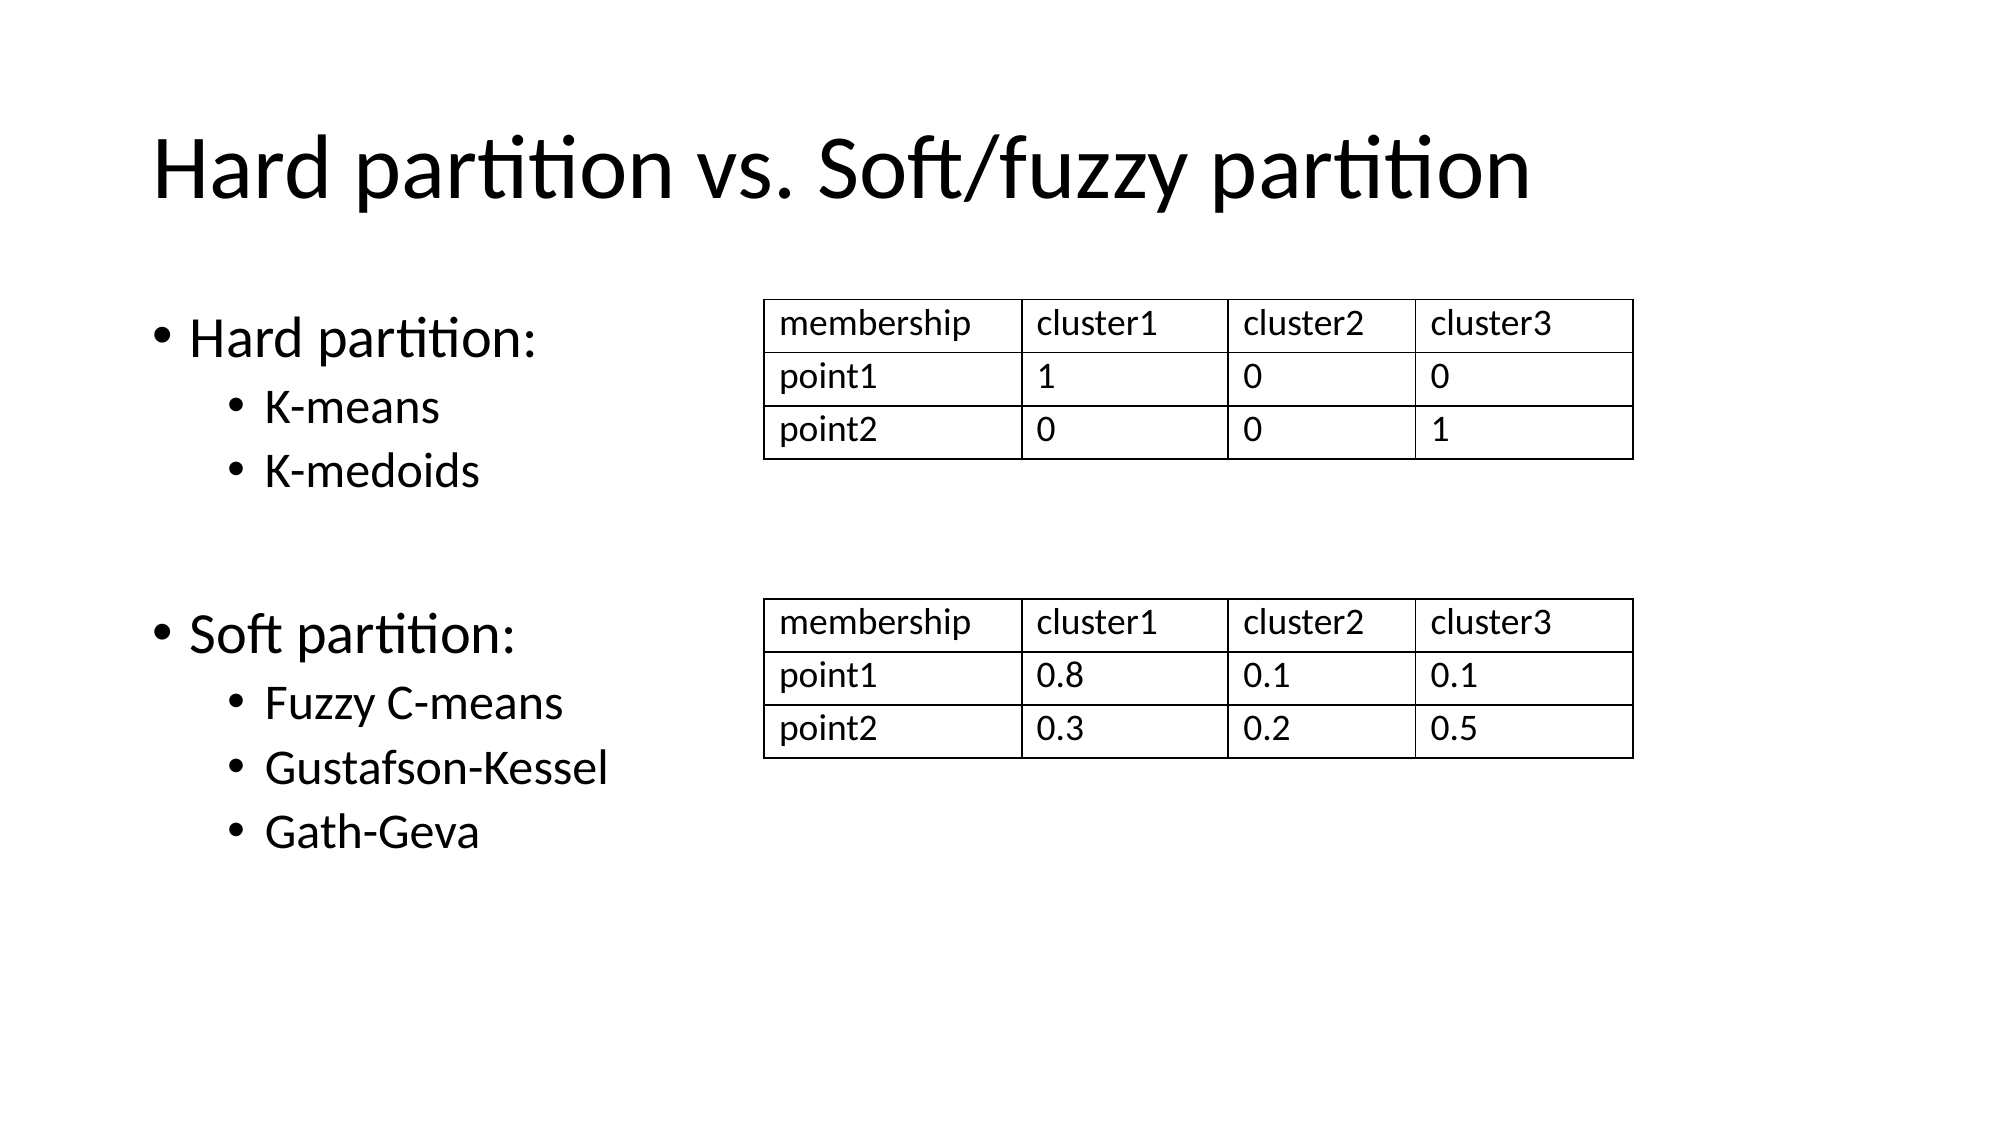

# Hard partition vs. Soft/fuzzy partition
Hard partition:
K-means
K-medoids

Soft partition:
Fuzzy C-means
Gustafson-Kessel
Gath-Geva

| membership | cluster1 | cluster2 | cluster3 |
| --- | --- | --- | --- |
| point1 | 1 | 0 | 0 |
| point2 | 0 | 0 | 1 |
| membership | cluster1 | cluster2 | cluster3 |
| --- | --- | --- | --- |
| point1 | 0.8 | 0.1 | 0.1 |
| point2 | 0.3 | 0.2 | 0.5 |